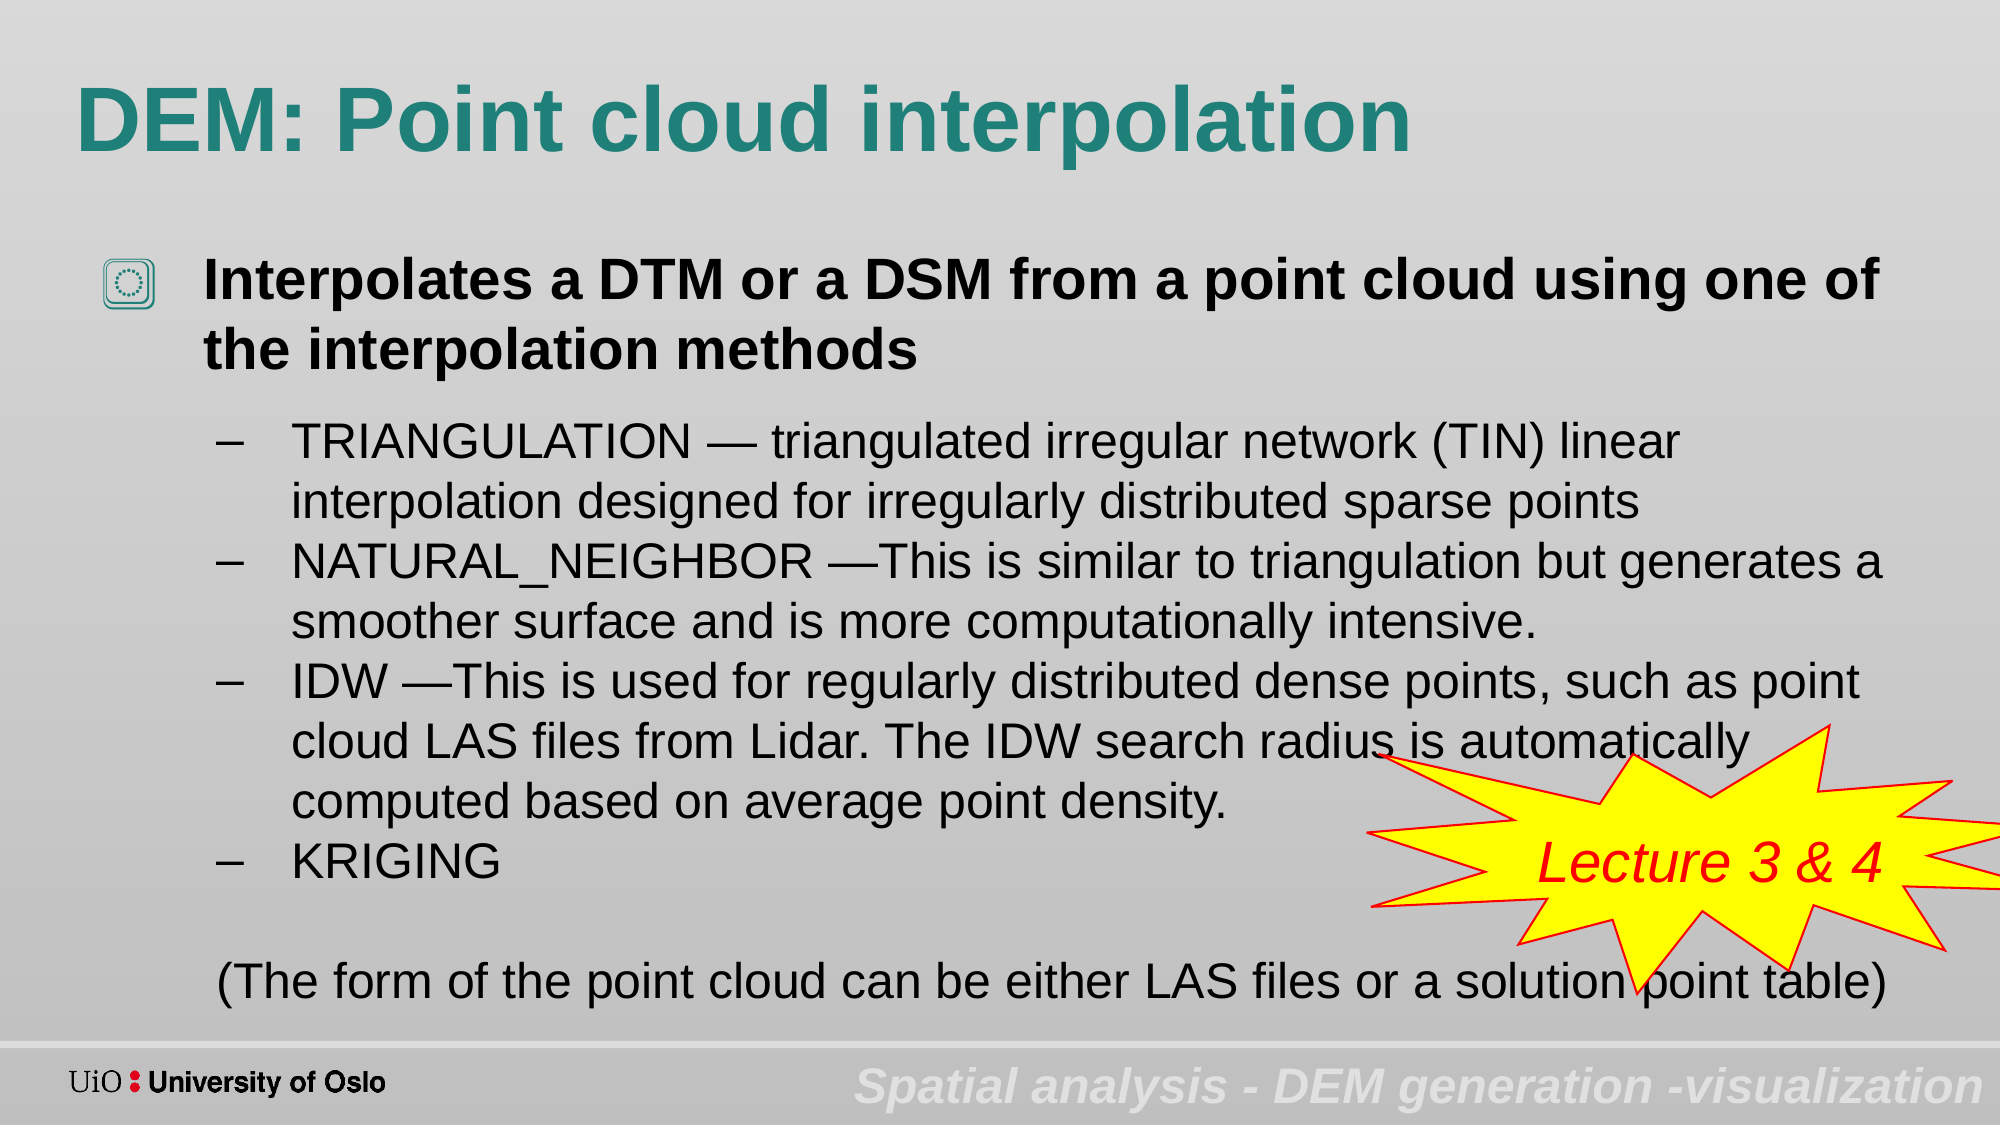

DEM: Point cloud interpolation
Interpolates a DTM or a DSM from a point cloud using one of the interpolation methods

TRIANGULATION — triangulated irregular network (TIN) linear interpolation designed for irregularly distributed sparse points
NATURAL_NEIGHBOR —This is similar to triangulation but generates a smoother surface and is more computationally intensive.
IDW —This is used for regularly distributed dense points, such as point cloud LAS files from Lidar. The IDW search radius is automatically computed based on average point density.
KRIGING

(The form of the point cloud can be either LAS files or a solution point table)

Lecture 3 & 4